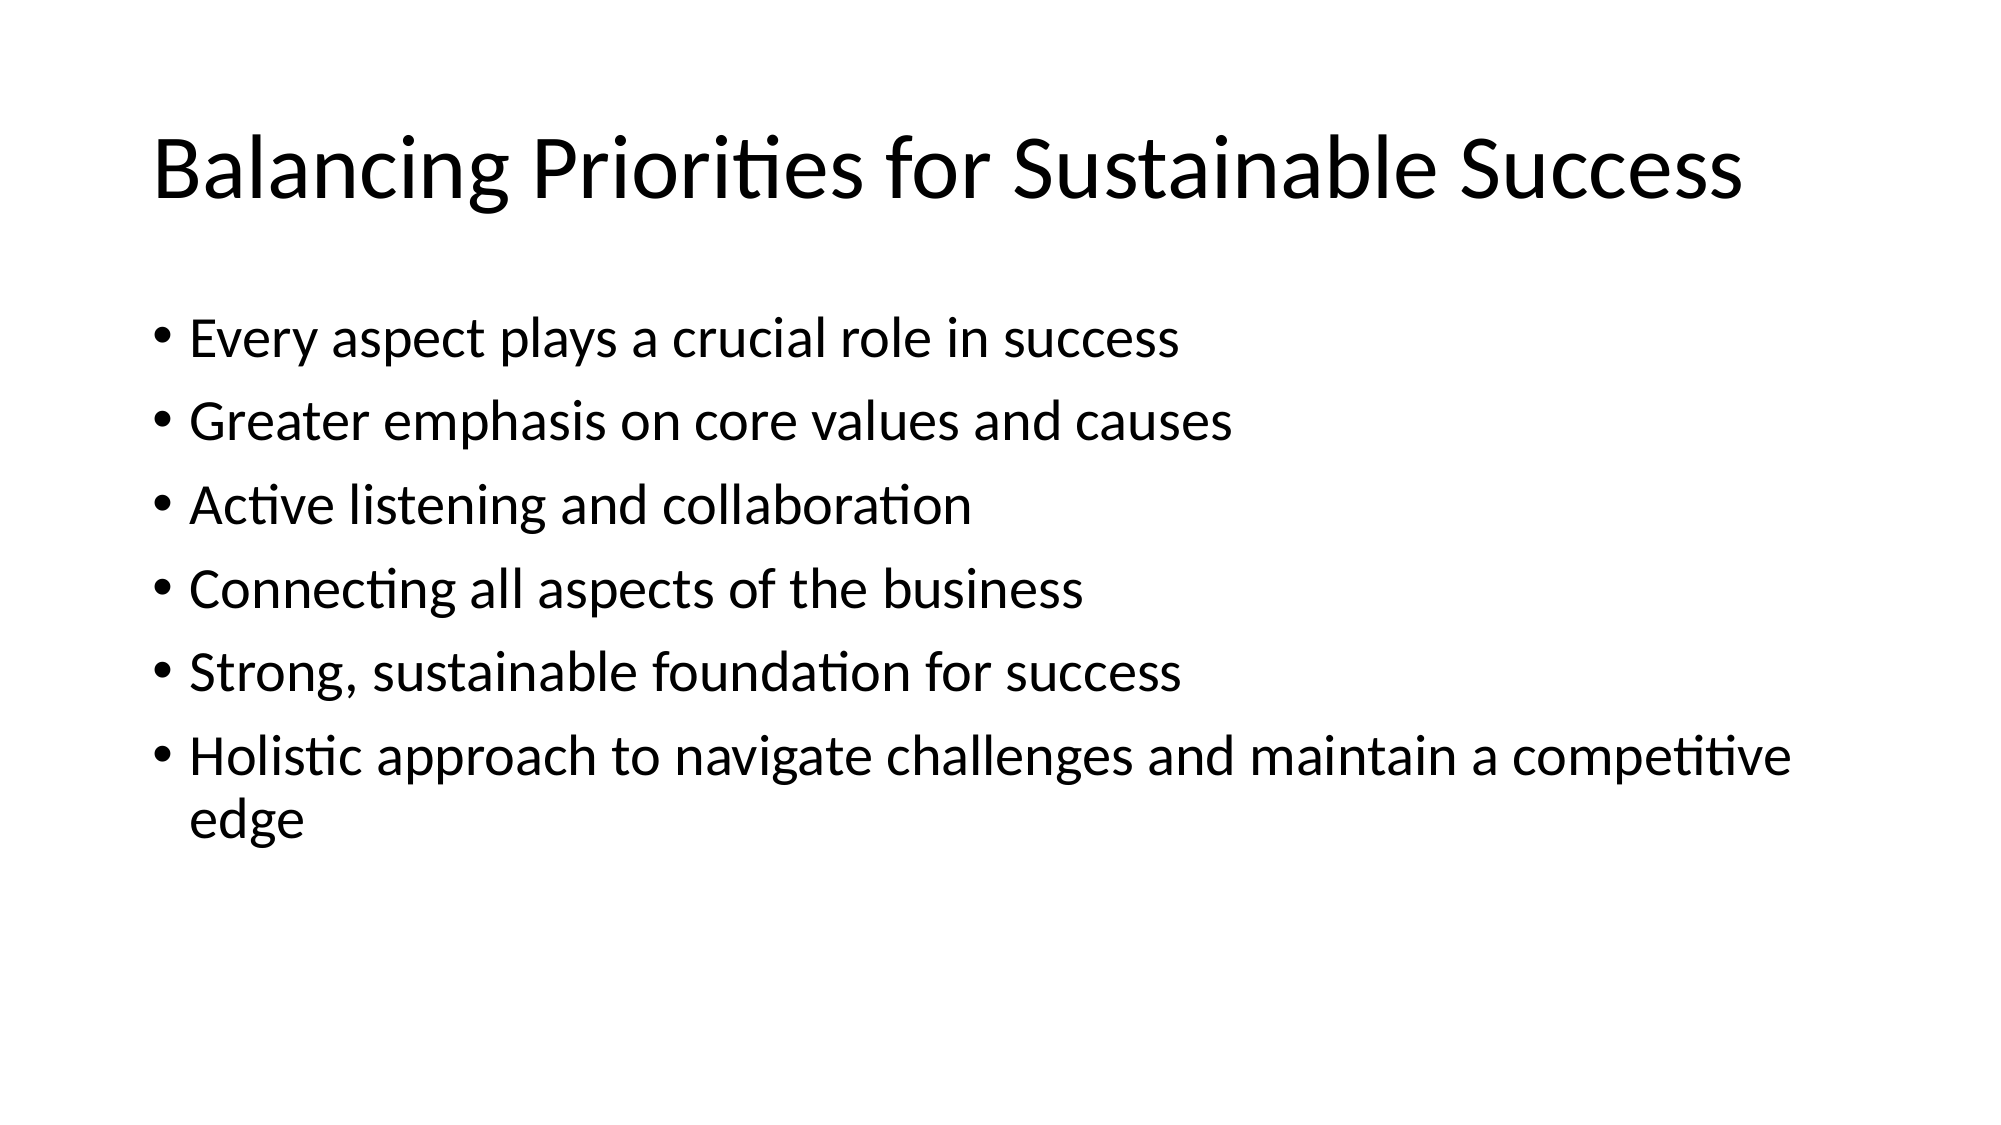

# Balancing Priorities for Sustainable Success
Every aspect plays a crucial role in success
Greater emphasis on core values and causes
Active listening and collaboration
Connecting all aspects of the business
Strong, sustainable foundation for success
Holistic approach to navigate challenges and maintain a competitive edge